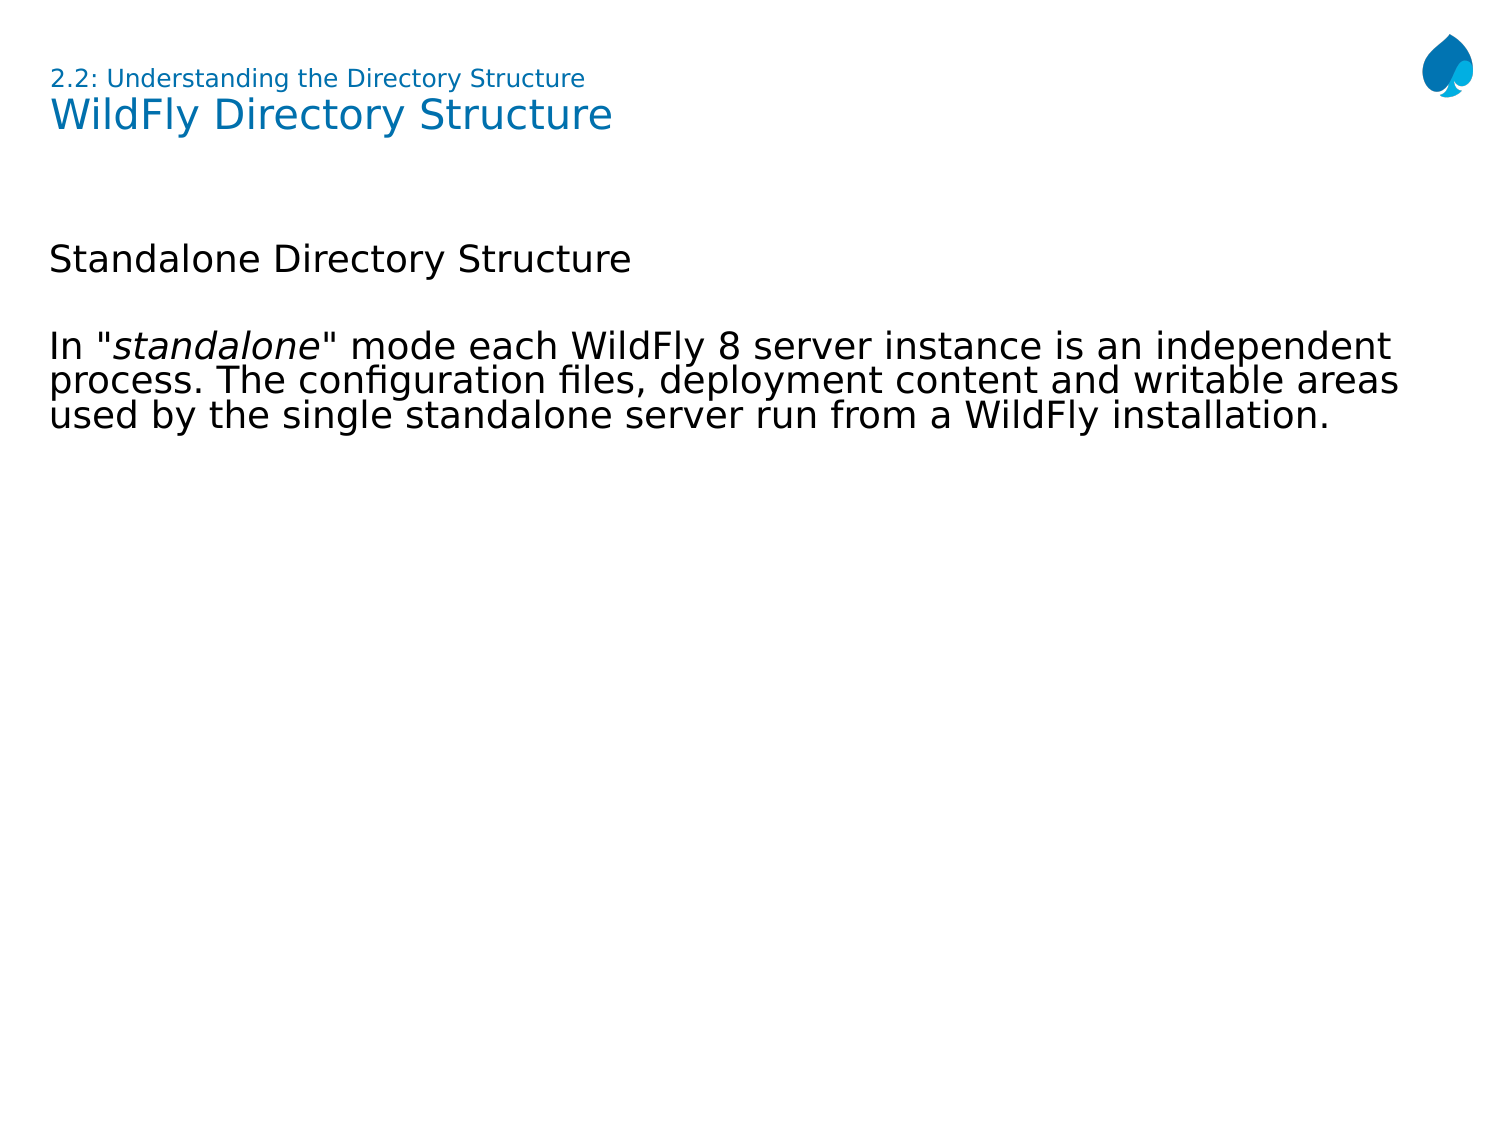

# 2.2: Understanding the Directory Structure WildFly Directory Structure
Standalone Directory Structure

In "standalone" mode each WildFly 8 server instance is an independent process. The configuration files, deployment content and writable areas used by the single standalone server run from a WildFly installation.